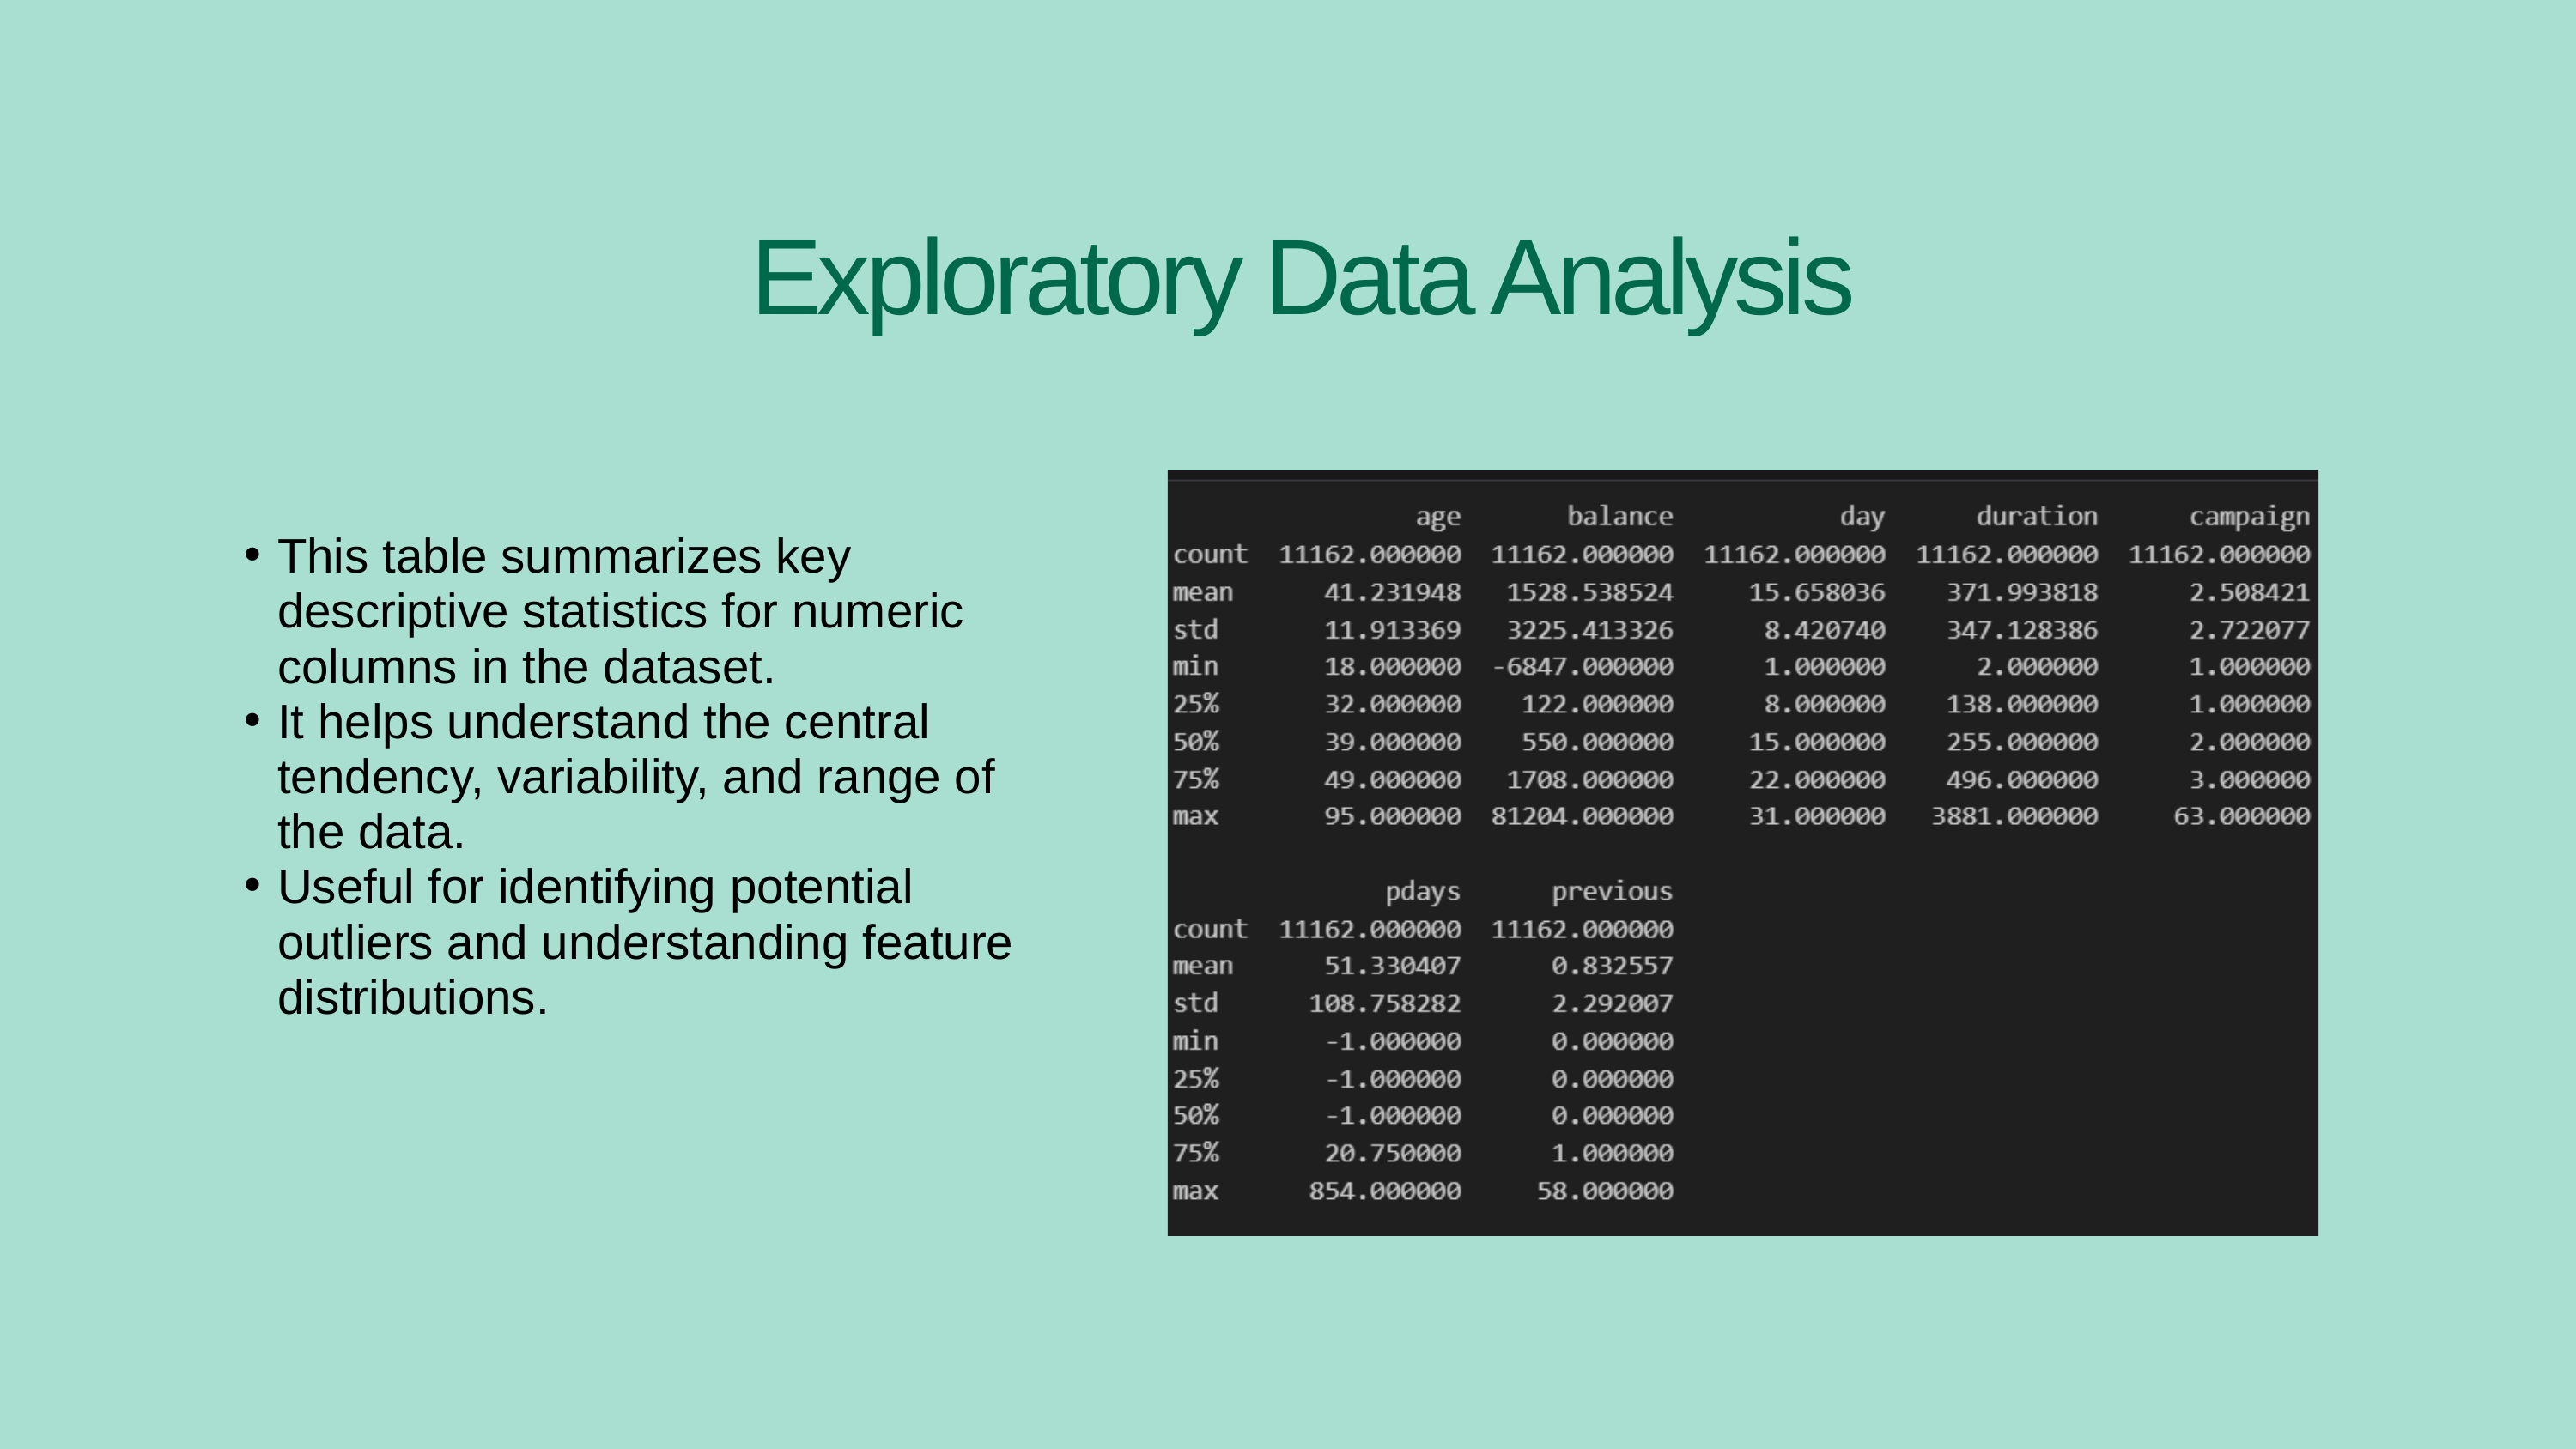

Exploratory Data Analysis

This table summarizes key descriptive statistics for numeric columns in the dataset.
It helps understand the central tendency, variability, and range of the data.
Useful for identifying potential outliers and understanding feature distributions.